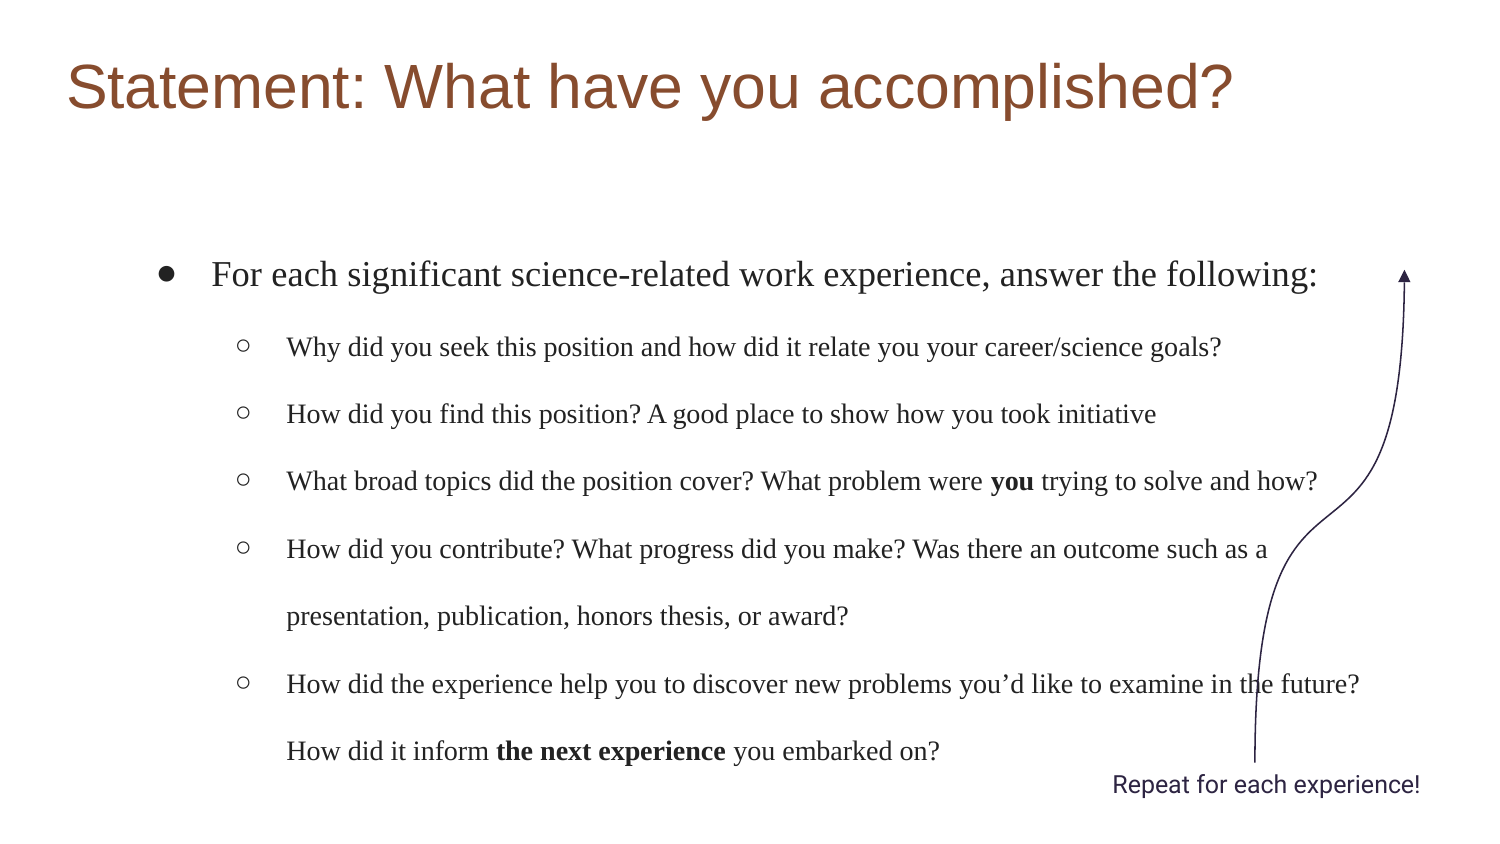

# Statement: What have you accomplished?
For each significant science-related work experience, answer the following:
Why did you seek this position and how did it relate you your career/science goals?
How did you find this position? A good place to show how you took initiative
What broad topics did the position cover? What problem were you trying to solve and how?
How did you contribute? What progress did you make? Was there an outcome such as a presentation, publication, honors thesis, or award?
How did the experience help you to discover new problems you’d like to examine in the future? How did it inform the next experience you embarked on?
Repeat for each experience!